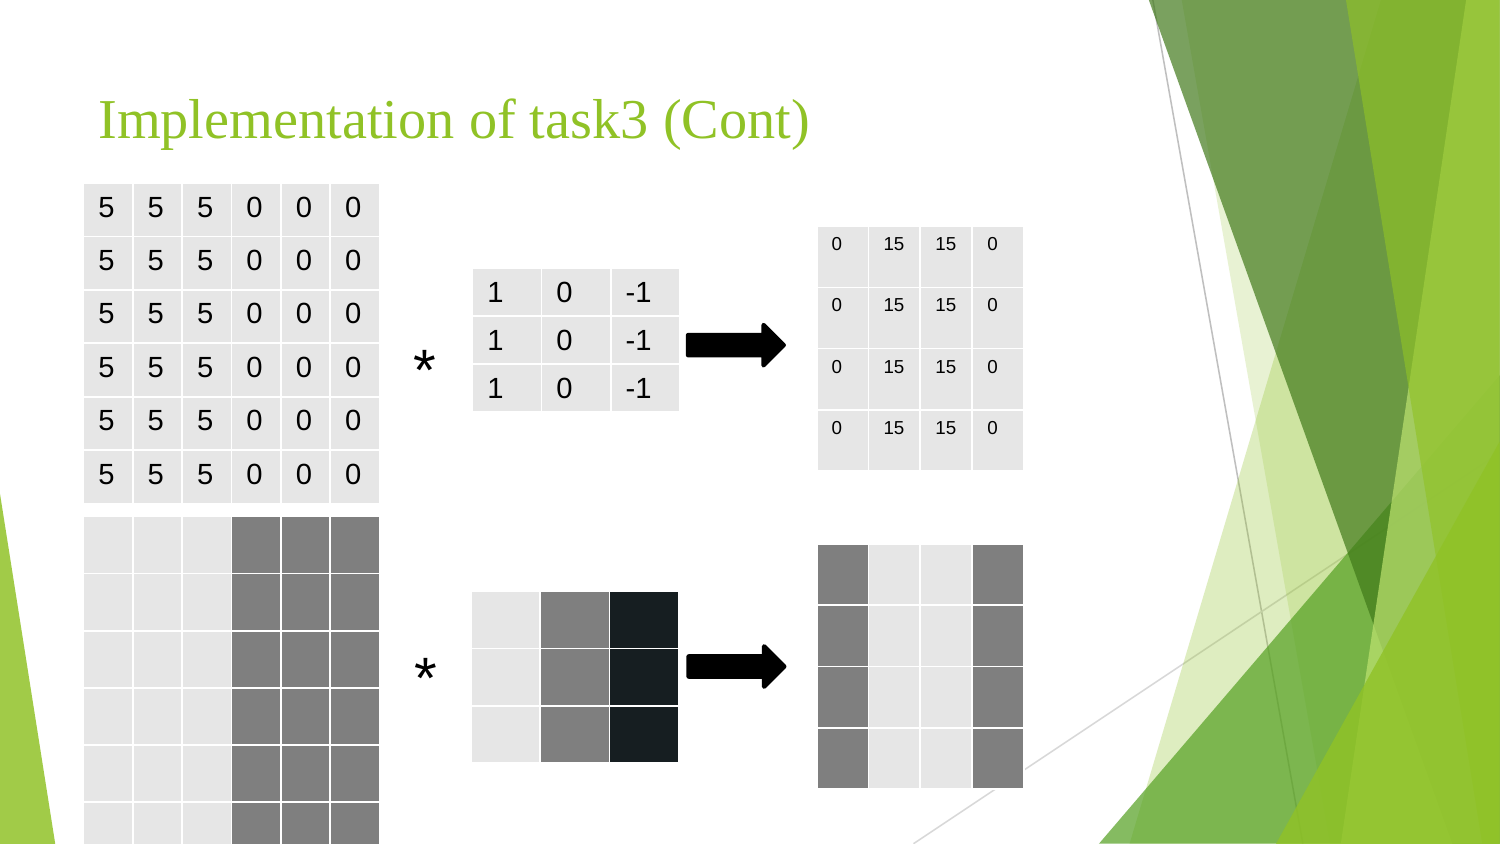

# Implementation of task3 (Cont)
| 5 | 5 | 5 | 0 | 0 | 0 |
| --- | --- | --- | --- | --- | --- |
| 5 | 5 | 5 | 0 | 0 | 0 |
| 5 | 5 | 5 | 0 | 0 | 0 |
| 5 | 5 | 5 | 0 | 0 | 0 |
| 5 | 5 | 5 | 0 | 0 | 0 |
| 5 | 5 | 5 | 0 | 0 | 0 |
| 0 | 15 | 15 | 0 |
| --- | --- | --- | --- |
| 0 | 15 | 15 | 0 |
| 0 | 15 | 15 | 0 |
| 0 | 15 | 15 | 0 |
| 1 | 0 | -1 |
| --- | --- | --- |
| 1 | 0 | -1 |
| 1 | 0 | -1 |
*

|  |  |  |  |  |  |
| --- | --- | --- | --- | --- | --- |
|  |  |  |  |  |  |
|  |  |  |  |  |  |
|  |  |  |  |  |  |
|  |  |  |  |  |  |
|  |  |  |  |  |  |
|  |  |  |  |
| --- | --- | --- | --- |
|  |  |  |  |
|  |  |  |  |
|  |  |  |  |
|  |  |  |
| --- | --- | --- |
|  |  |  |
|  |  |  |
*